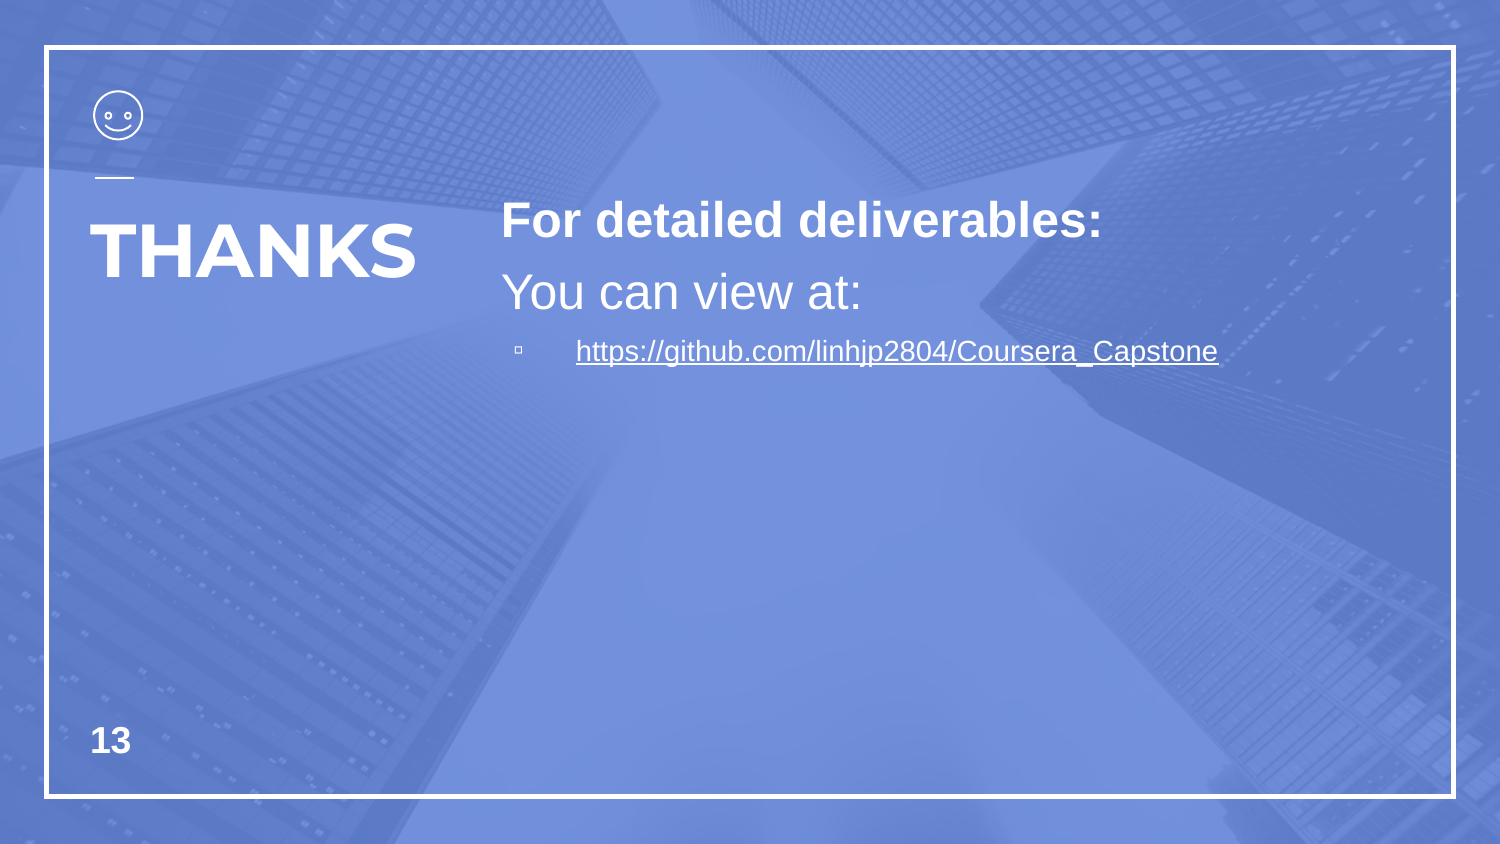

For detailed deliverables:
You can view at:
https://github.com/linhjp2804/Coursera_Capstone
# THANKS
13